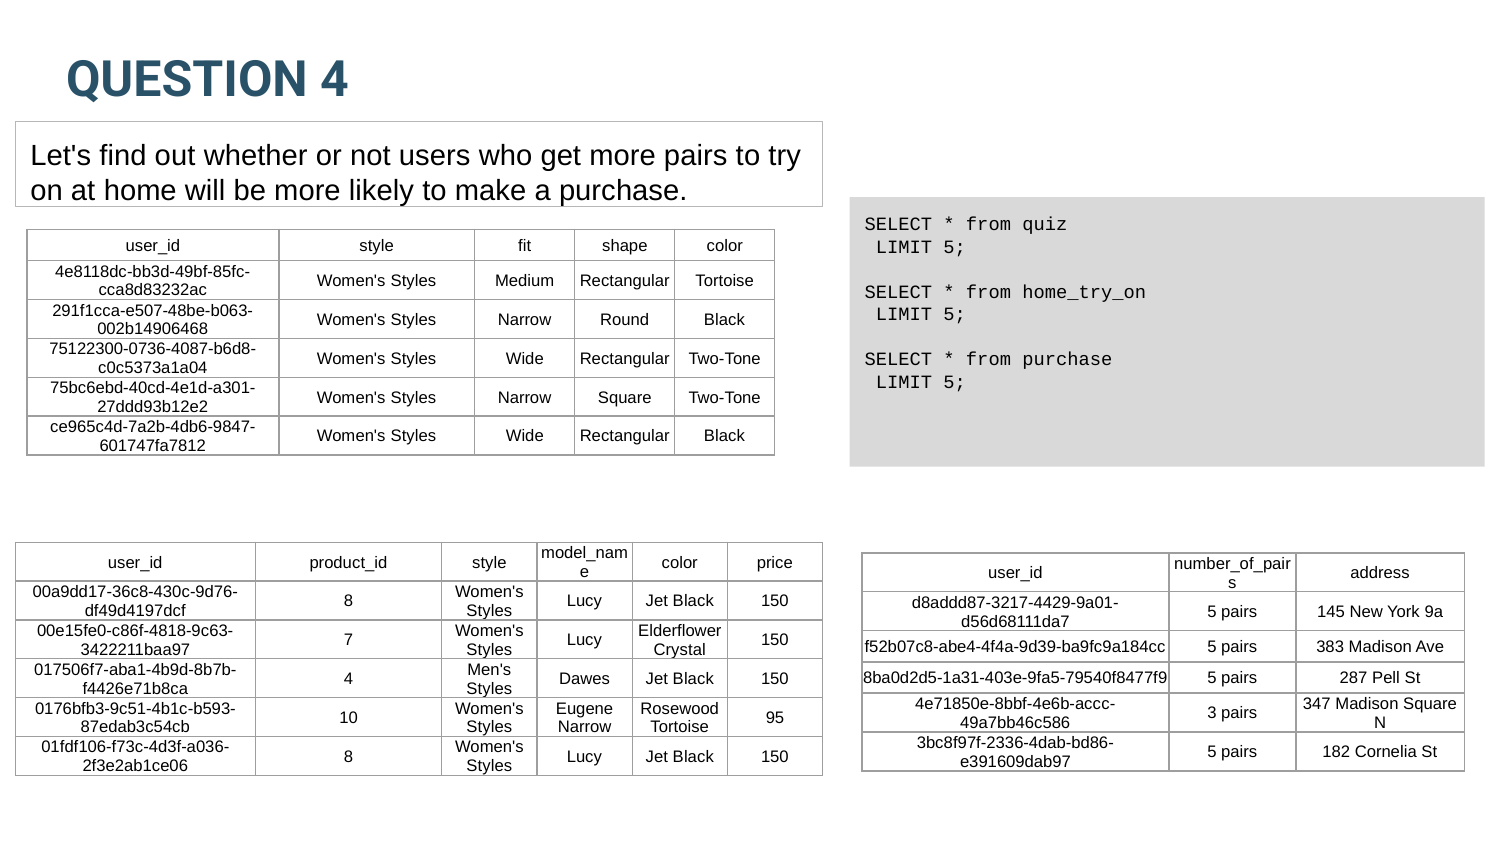

QUESTION 4
Let's find out whether or not users who get more pairs to try on at home will be more likely to make a purchase.
SELECT * from quiz
 LIMIT 5;

SELECT * from home_try_on
 LIMIT 5;

SELECT * from purchase
 LIMIT 5;
| user\_id | style | fit | shape | color |
| --- | --- | --- | --- | --- |
| 4e8118dc-bb3d-49bf-85fc-cca8d83232ac | Women's Styles | Medium | Rectangular | Tortoise |
| 291f1cca-e507-48be-b063-002b14906468 | Women's Styles | Narrow | Round | Black |
| 75122300-0736-4087-b6d8-c0c5373a1a04 | Women's Styles | Wide | Rectangular | Two-Tone |
| 75bc6ebd-40cd-4e1d-a301-27ddd93b12e2 | Women's Styles | Narrow | Square | Two-Tone |
| ce965c4d-7a2b-4db6-9847-601747fa7812 | Women's Styles | Wide | Rectangular | Black |
| user\_id | product\_id | style | model\_name | color | price |
| --- | --- | --- | --- | --- | --- |
| 00a9dd17-36c8-430c-9d76-df49d4197dcf | 8 | Women's Styles | Lucy | Jet Black | 150 |
| 00e15fe0-c86f-4818-9c63-3422211baa97 | 7 | Women's Styles | Lucy | Elderflower Crystal | 150 |
| 017506f7-aba1-4b9d-8b7b-f4426e71b8ca | 4 | Men's Styles | Dawes | Jet Black | 150 |
| 0176bfb3-9c51-4b1c-b593-87edab3c54cb | 10 | Women's Styles | Eugene Narrow | Rosewood Tortoise | 95 |
| 01fdf106-f73c-4d3f-a036-2f3e2ab1ce06 | 8 | Women's Styles | Lucy | Jet Black | 150 |
| user\_id | number\_of\_pairs | address |
| --- | --- | --- |
| d8addd87-3217-4429-9a01-d56d68111da7 | 5 pairs | 145 New York 9a |
| f52b07c8-abe4-4f4a-9d39-ba9fc9a184cc | 5 pairs | 383 Madison Ave |
| 8ba0d2d5-1a31-403e-9fa5-79540f8477f9 | 5 pairs | 287 Pell St |
| 4e71850e-8bbf-4e6b-accc-49a7bb46c586 | 3 pairs | 347 Madison Square N |
| 3bc8f97f-2336-4dab-bd86-e391609dab97 | 5 pairs | 182 Cornelia St |